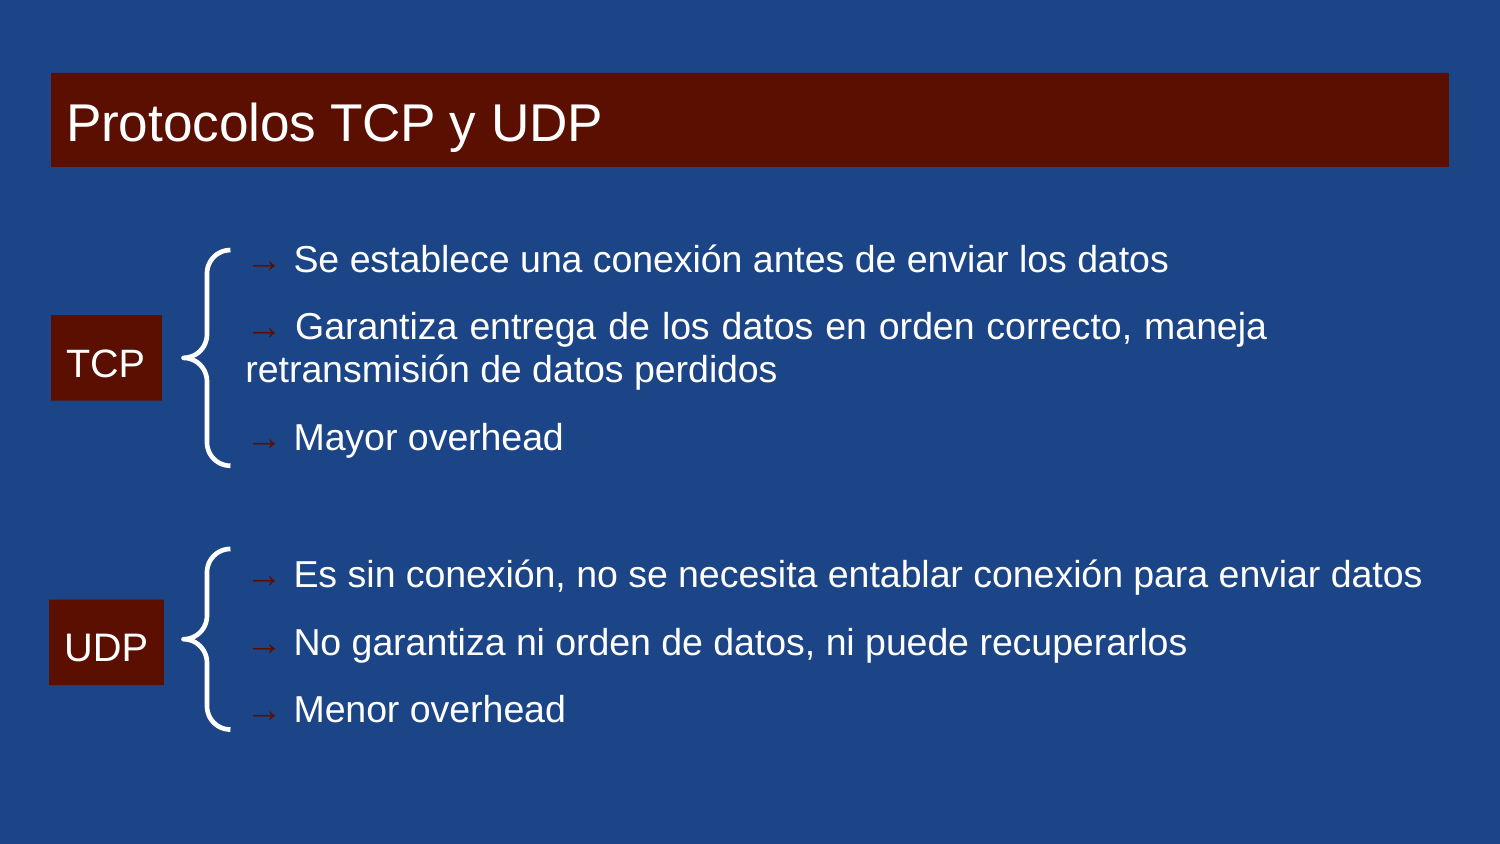

# Protocolos TCP y UDP
→ Se establece una conexión antes de enviar los datos
→ Garantiza entrega de los datos en orden correcto, maneja retransmisión de datos perdidos
→ Mayor overhead

TCP
→ Es sin conexión, no se necesita entablar conexión para enviar datos
→ No garantiza ni orden de datos, ni puede recuperarlos
→ Menor overhead

UDP